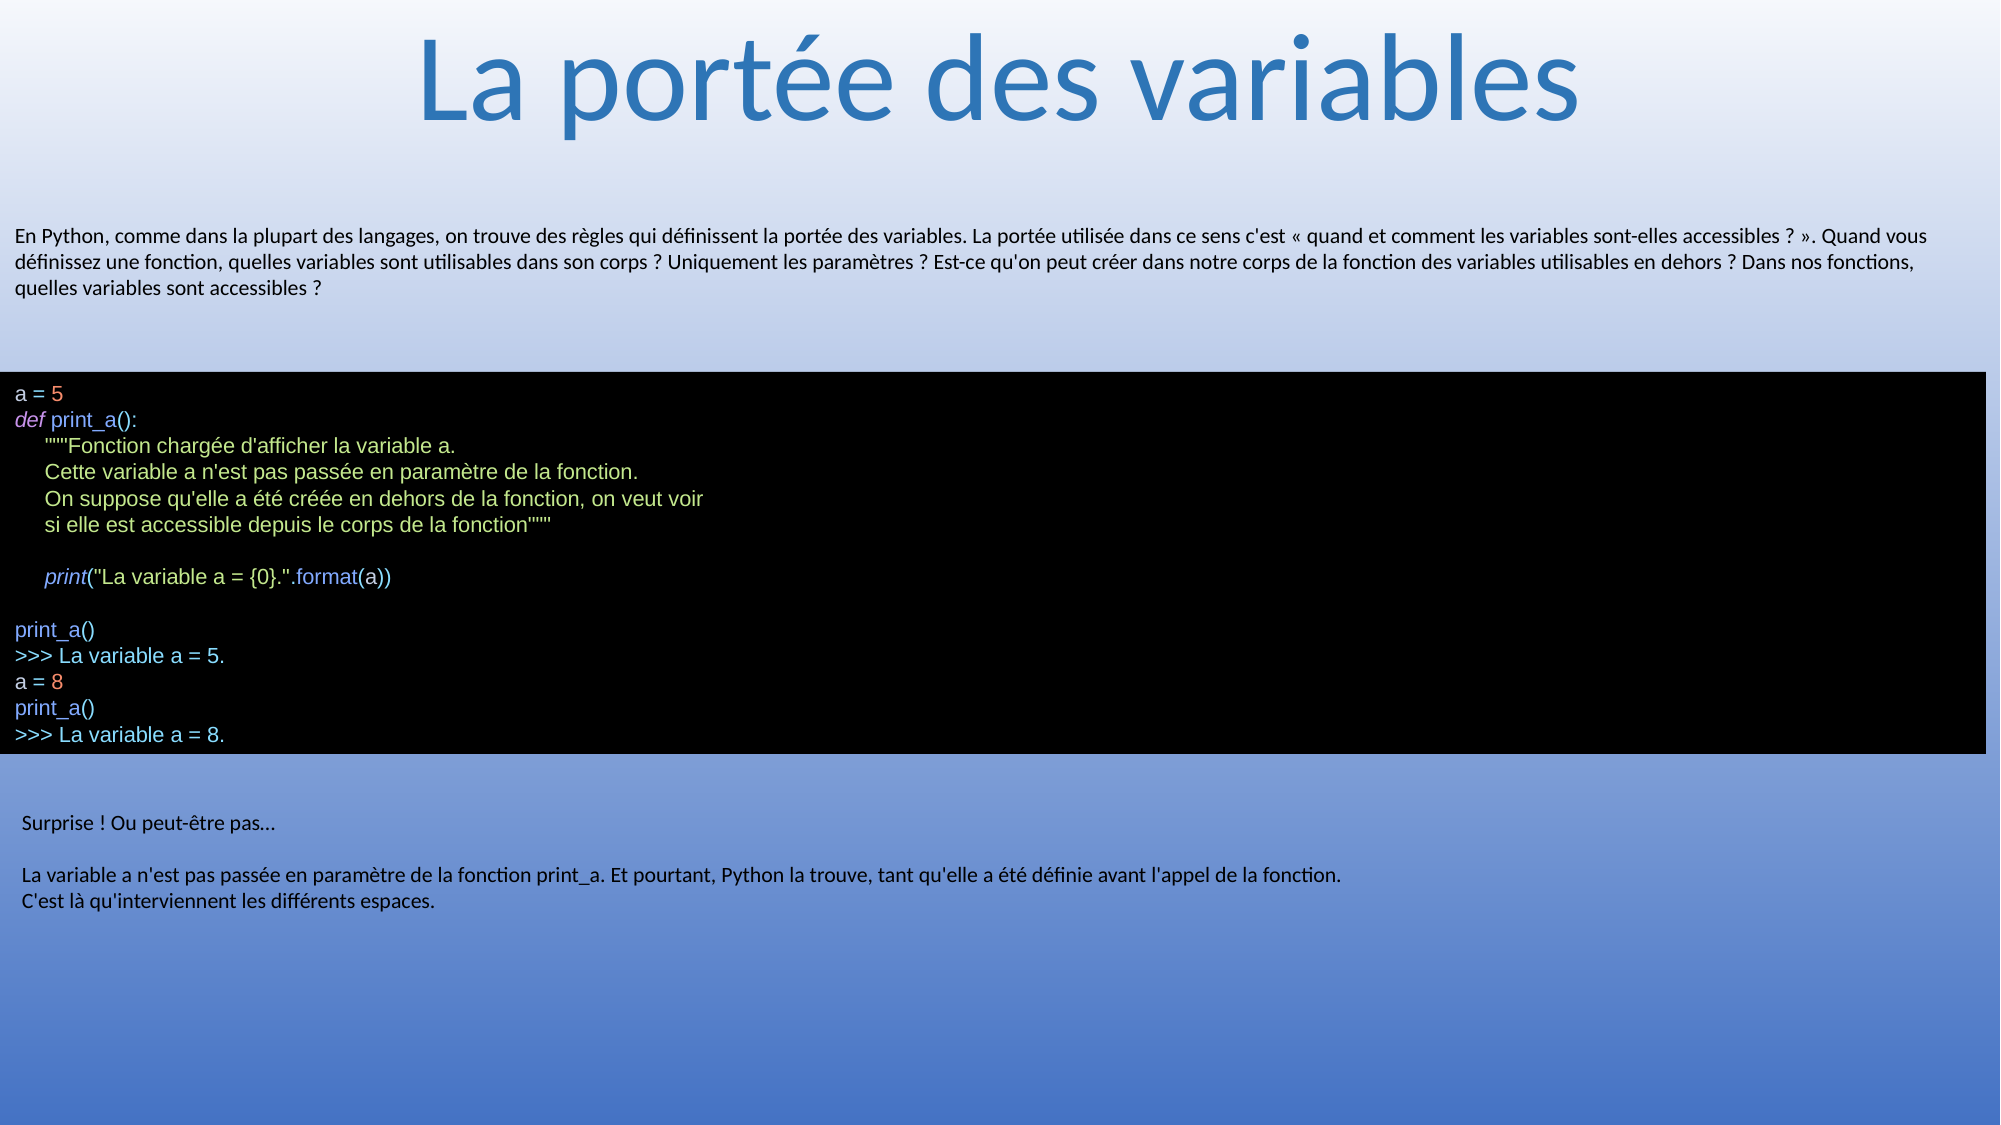

# La portée des variables
En Python, comme dans la plupart des langages, on trouve des règles qui définissent la portée des variables. La portée utilisée dans ce sens c'est « quand et comment les variables sont-elles accessibles ? ». Quand vous définissez une fonction, quelles variables sont utilisables dans son corps ? Uniquement les paramètres ? Est-ce qu'on peut créer dans notre corps de la fonction des variables utilisables en dehors ? Dans nos fonctions, quelles variables sont accessibles ?
a = 5
def print_a():
     """Fonction chargée d'afficher la variable a.
     Cette variable a n'est pas passée en paramètre de la fonction.
     On suppose qu'elle a été créée en dehors de la fonction, on veut voir
     si elle est accessible depuis le corps de la fonction"""
     print("La variable a = {0}.".format(a))
print_a()
>>> La variable a = 5.
a = 8
print_a()
>>> La variable a = 8.
Surprise ! Ou peut-être pas…

La variable a n'est pas passée en paramètre de la fonction print_a. Et pourtant, Python la trouve, tant qu'elle a été définie avant l'appel de la fonction.
C'est là qu'interviennent les différents espaces.

32